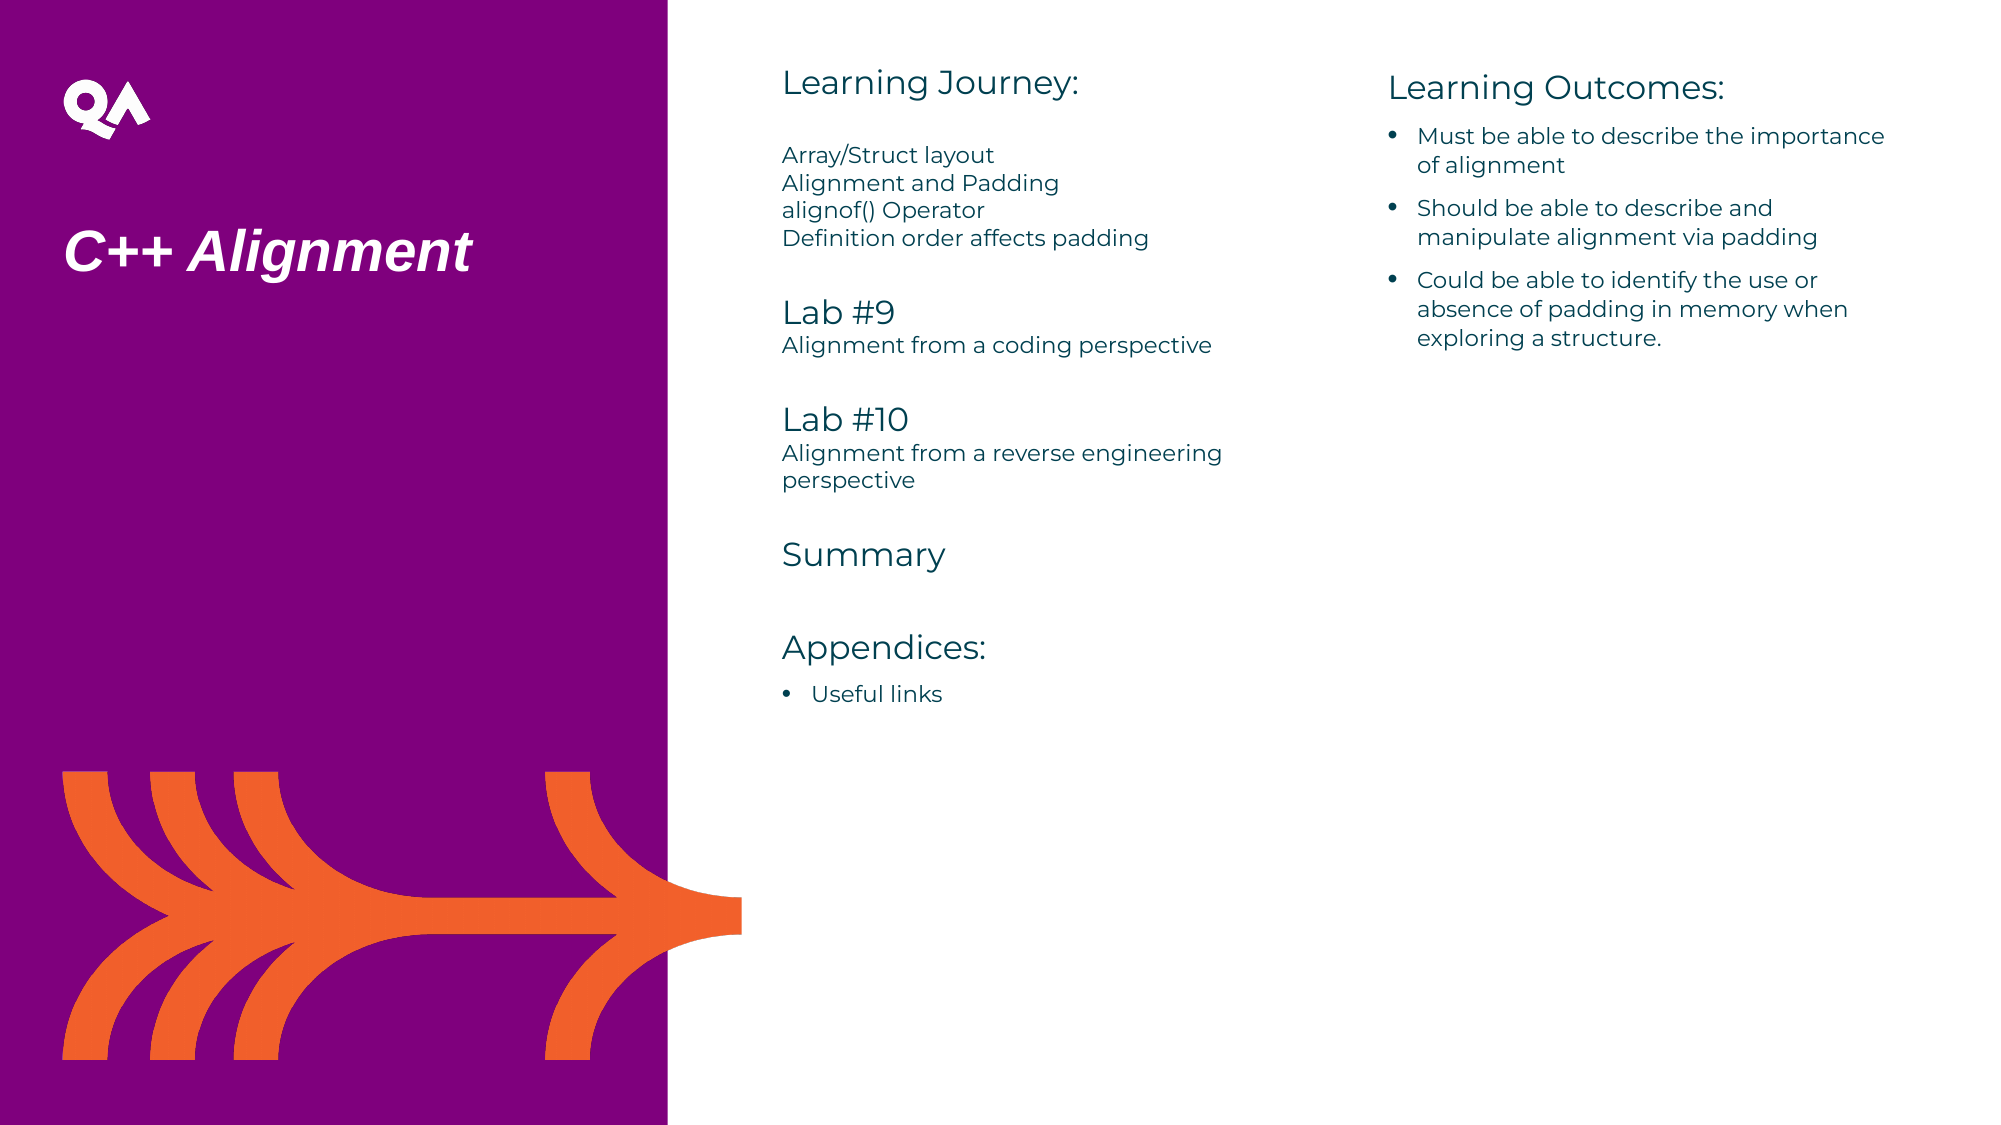

Learning Journey:

Array/Struct layout
Alignment and Padding
alignof() Operator
Definition order affects padding

Lab #9
Alignment from a coding perspective

Lab #10
Alignment from a reverse engineering perspective

Summary

Appendices:
Useful links
Learning Outcomes:
Must be able to describe the importance of alignment
Should be able to describe and manipulate alignment via padding
Could be able to identify the use or absence of padding in memory when exploring a structure.
C++ Alignment